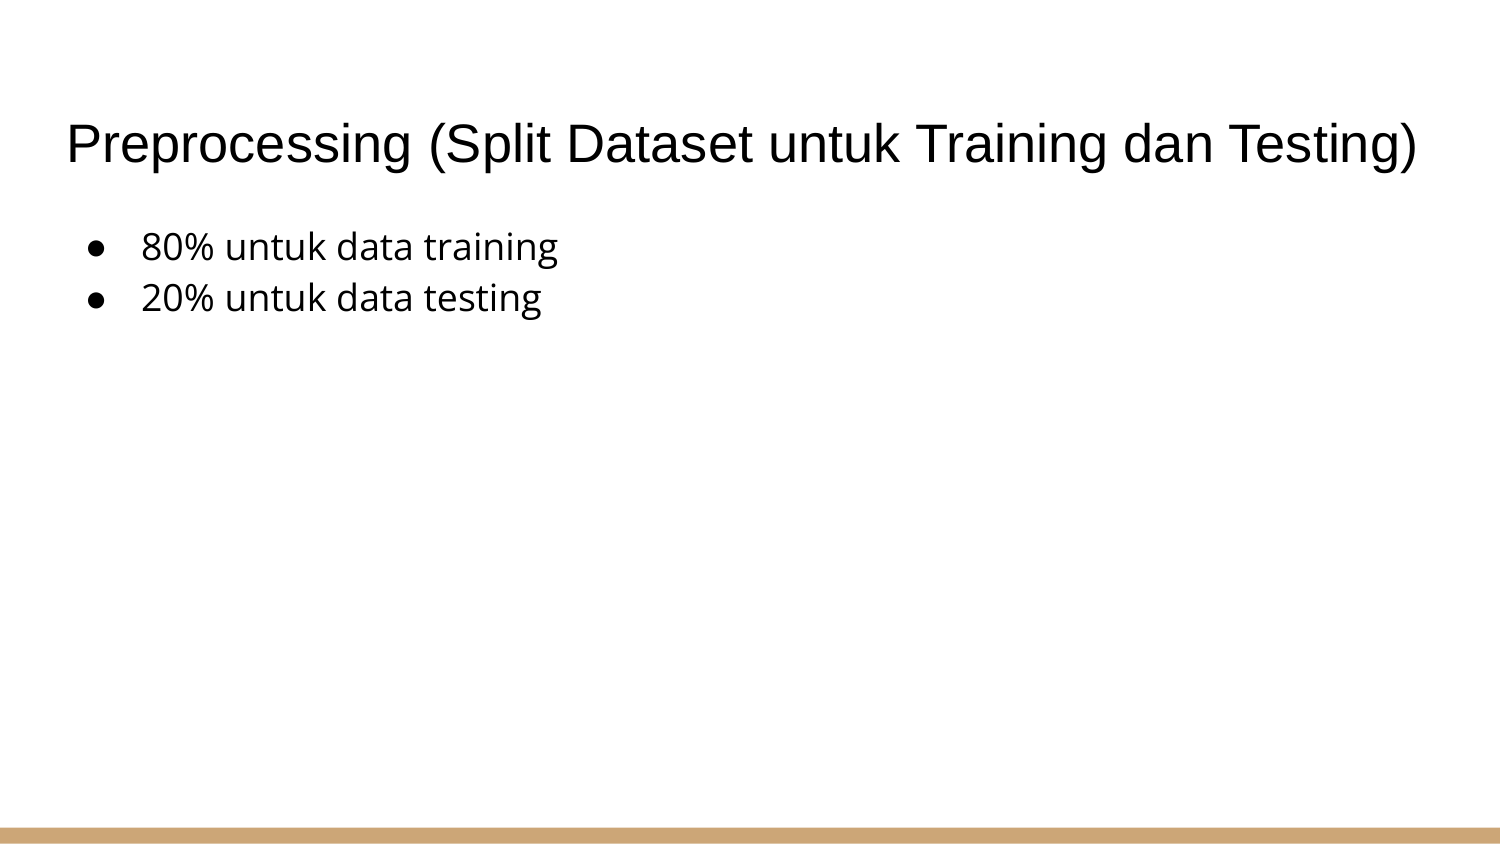

# Preprocessing (Split Dataset untuk Training dan Testing)
80% untuk data training
20% untuk data testing